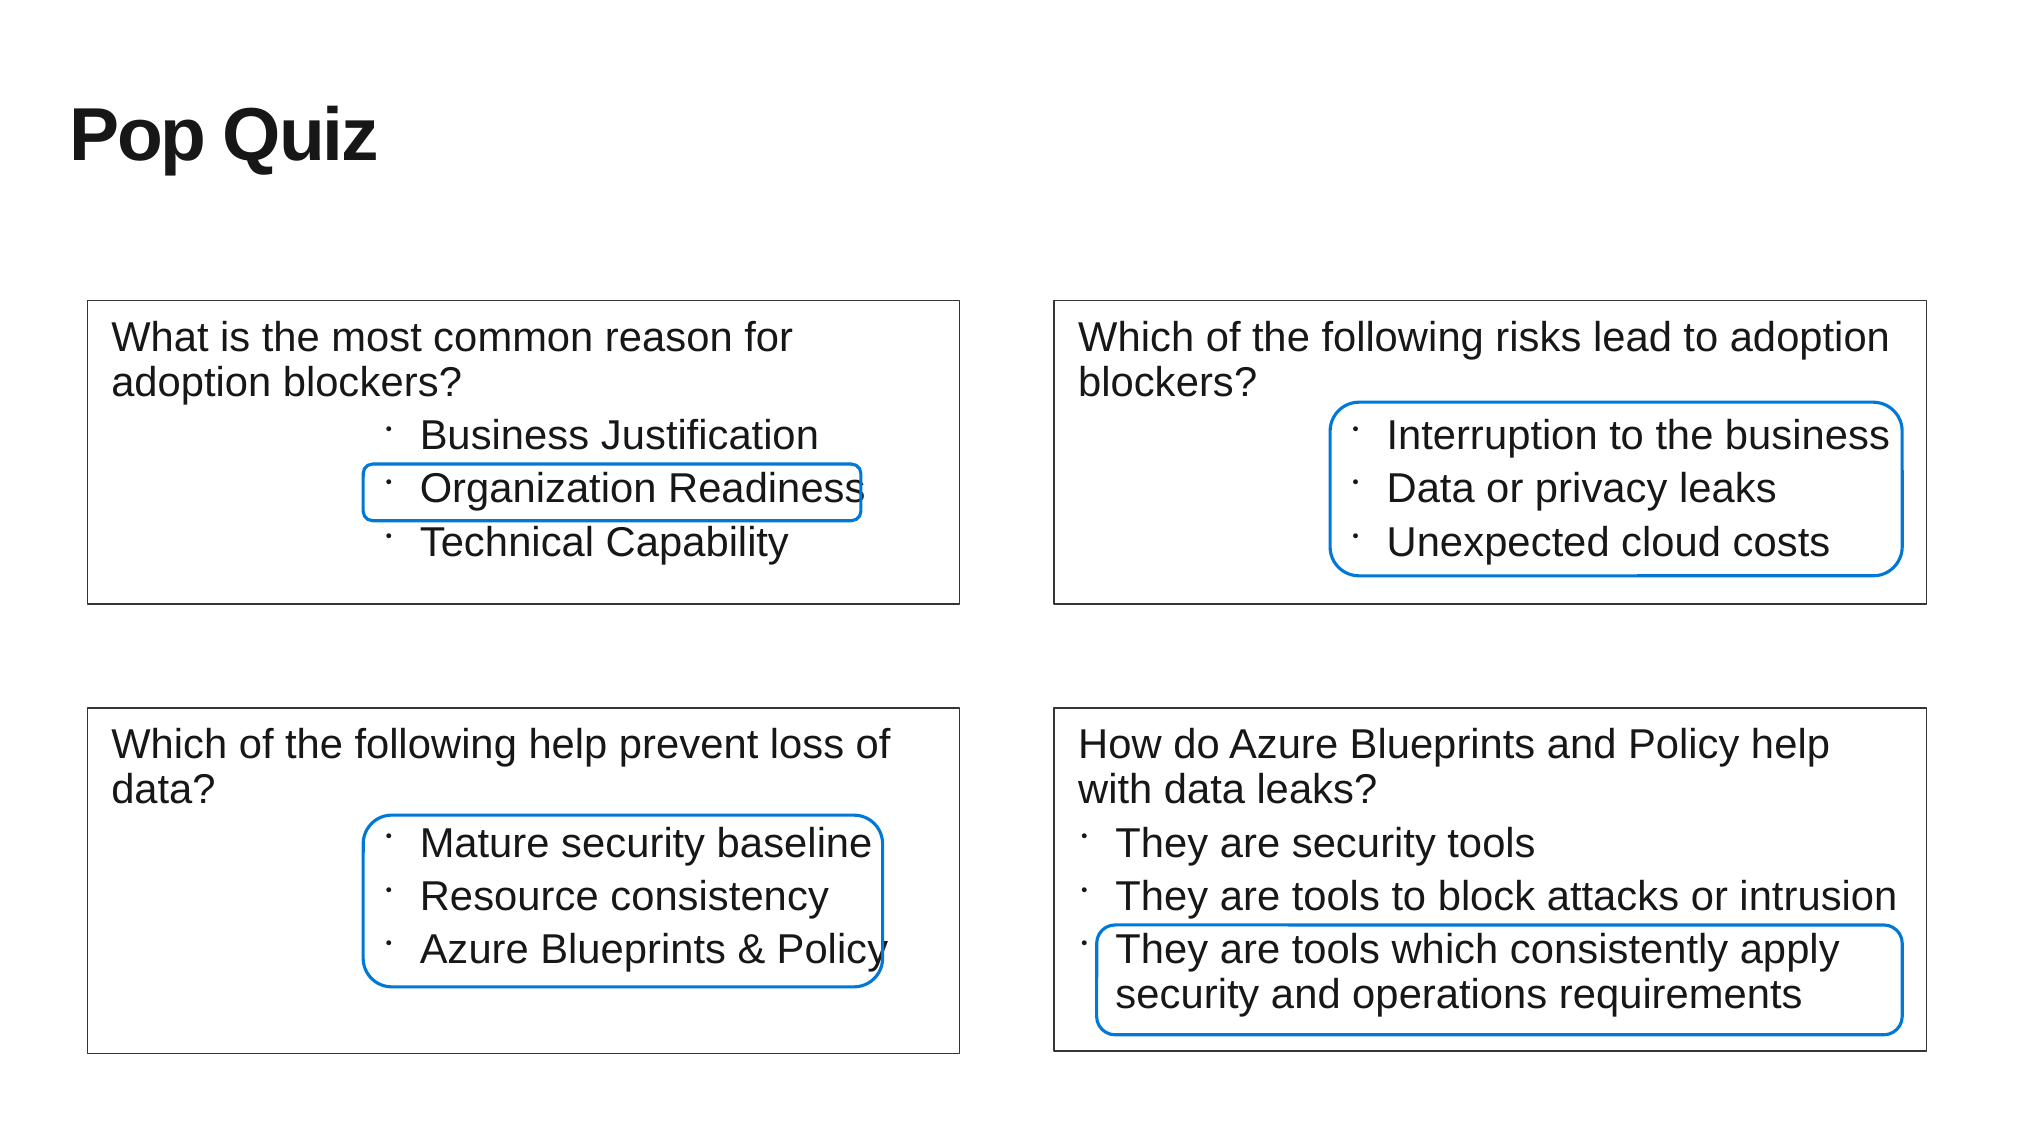

# Pop Quiz
What is the most common reason for adoption blockers?
Business Justification
Organization Readiness
Technical Capability

Which of the following risks lead to adoption blockers?
Interruption to the business
Data or privacy leaks
Unexpected cloud costs

How do Azure Blueprints and Policy help with data leaks?
They are security tools
They are tools to block attacks or intrusion
They are tools which consistently apply security and operations requirements

Which of the following help prevent loss of data?
Mature security baseline
Resource consistency
Azure Blueprints & Policy